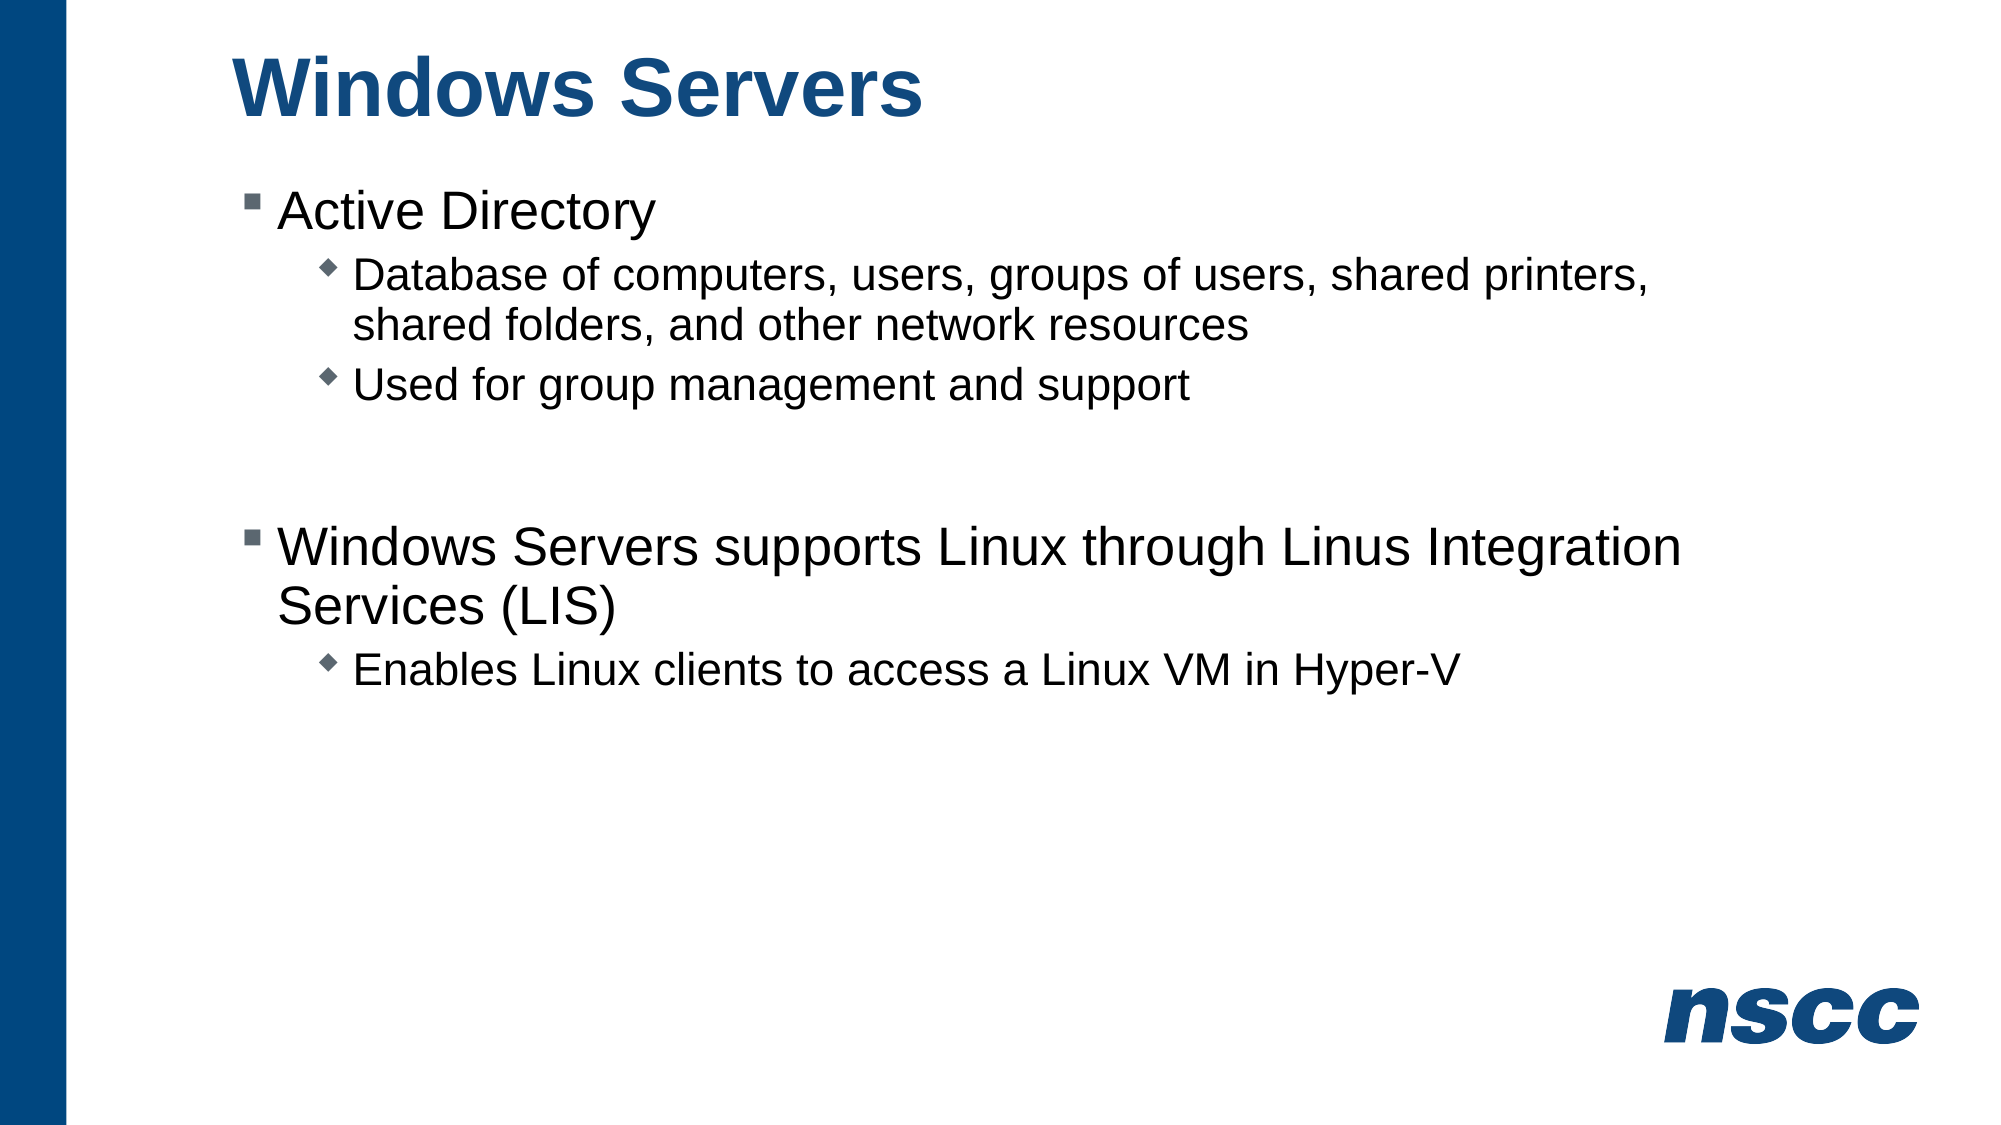

# Windows Servers
Active Directory
Database of computers, users, groups of users, shared printers, shared folders, and other network resources
Used for group management and support

Windows Servers supports Linux through Linus Integration Services (LIS)
Enables Linux clients to access a Linux VM in Hyper-V